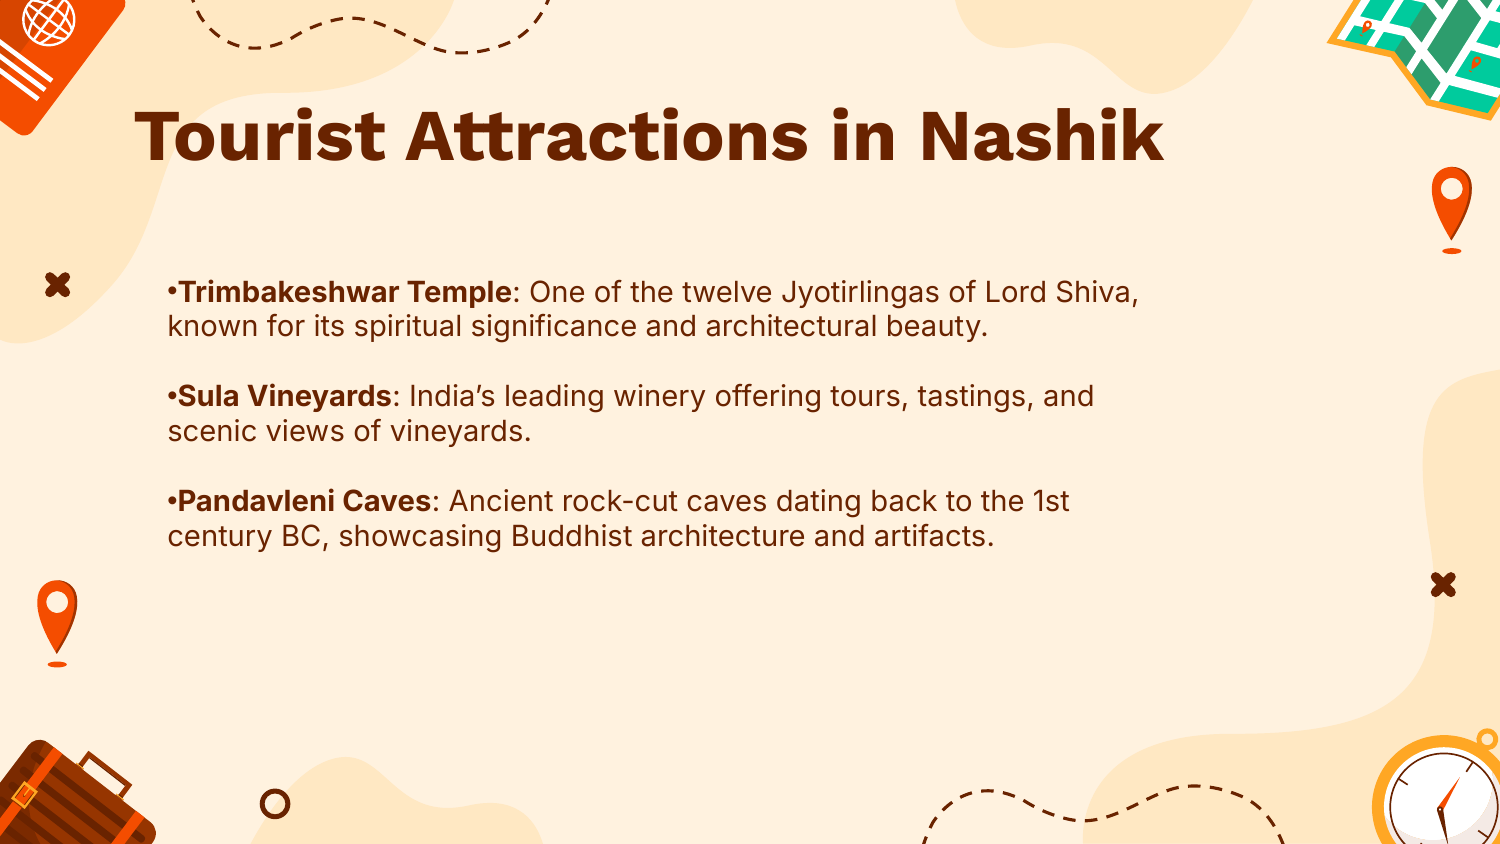

# Tourist Attractions in Nashik
Trimbakeshwar Temple: One of the twelve Jyotirlingas of Lord Shiva, known for its spiritual significance and architectural beauty.

Sula Vineyards: India’s leading winery offering tours, tastings, and scenic views of vineyards.

Pandavleni Caves: Ancient rock-cut caves dating back to the 1st century BC, showcasing Buddhist architecture and artifacts.